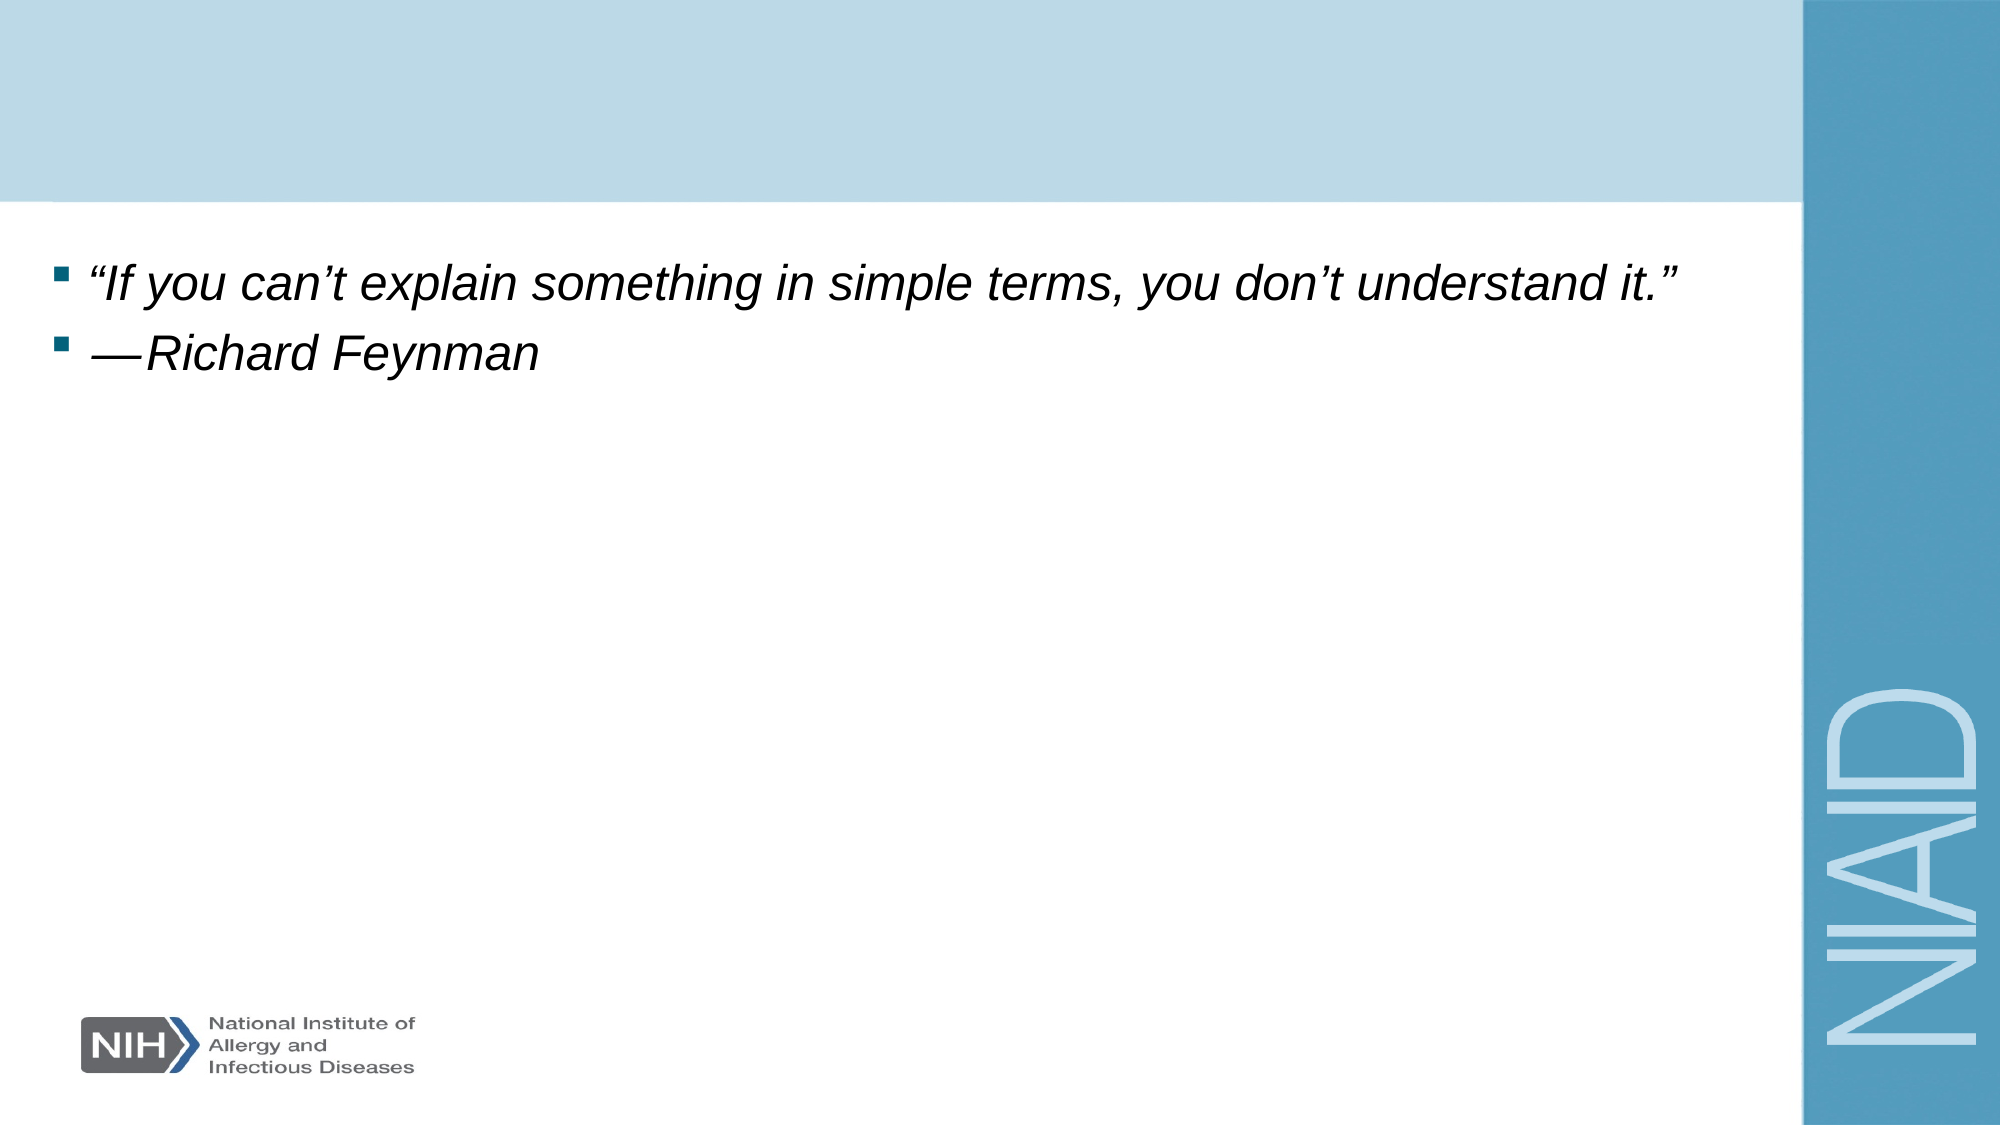

#
“If you can’t explain something in simple terms, you don’t understand it.”
 — Richard Feynman